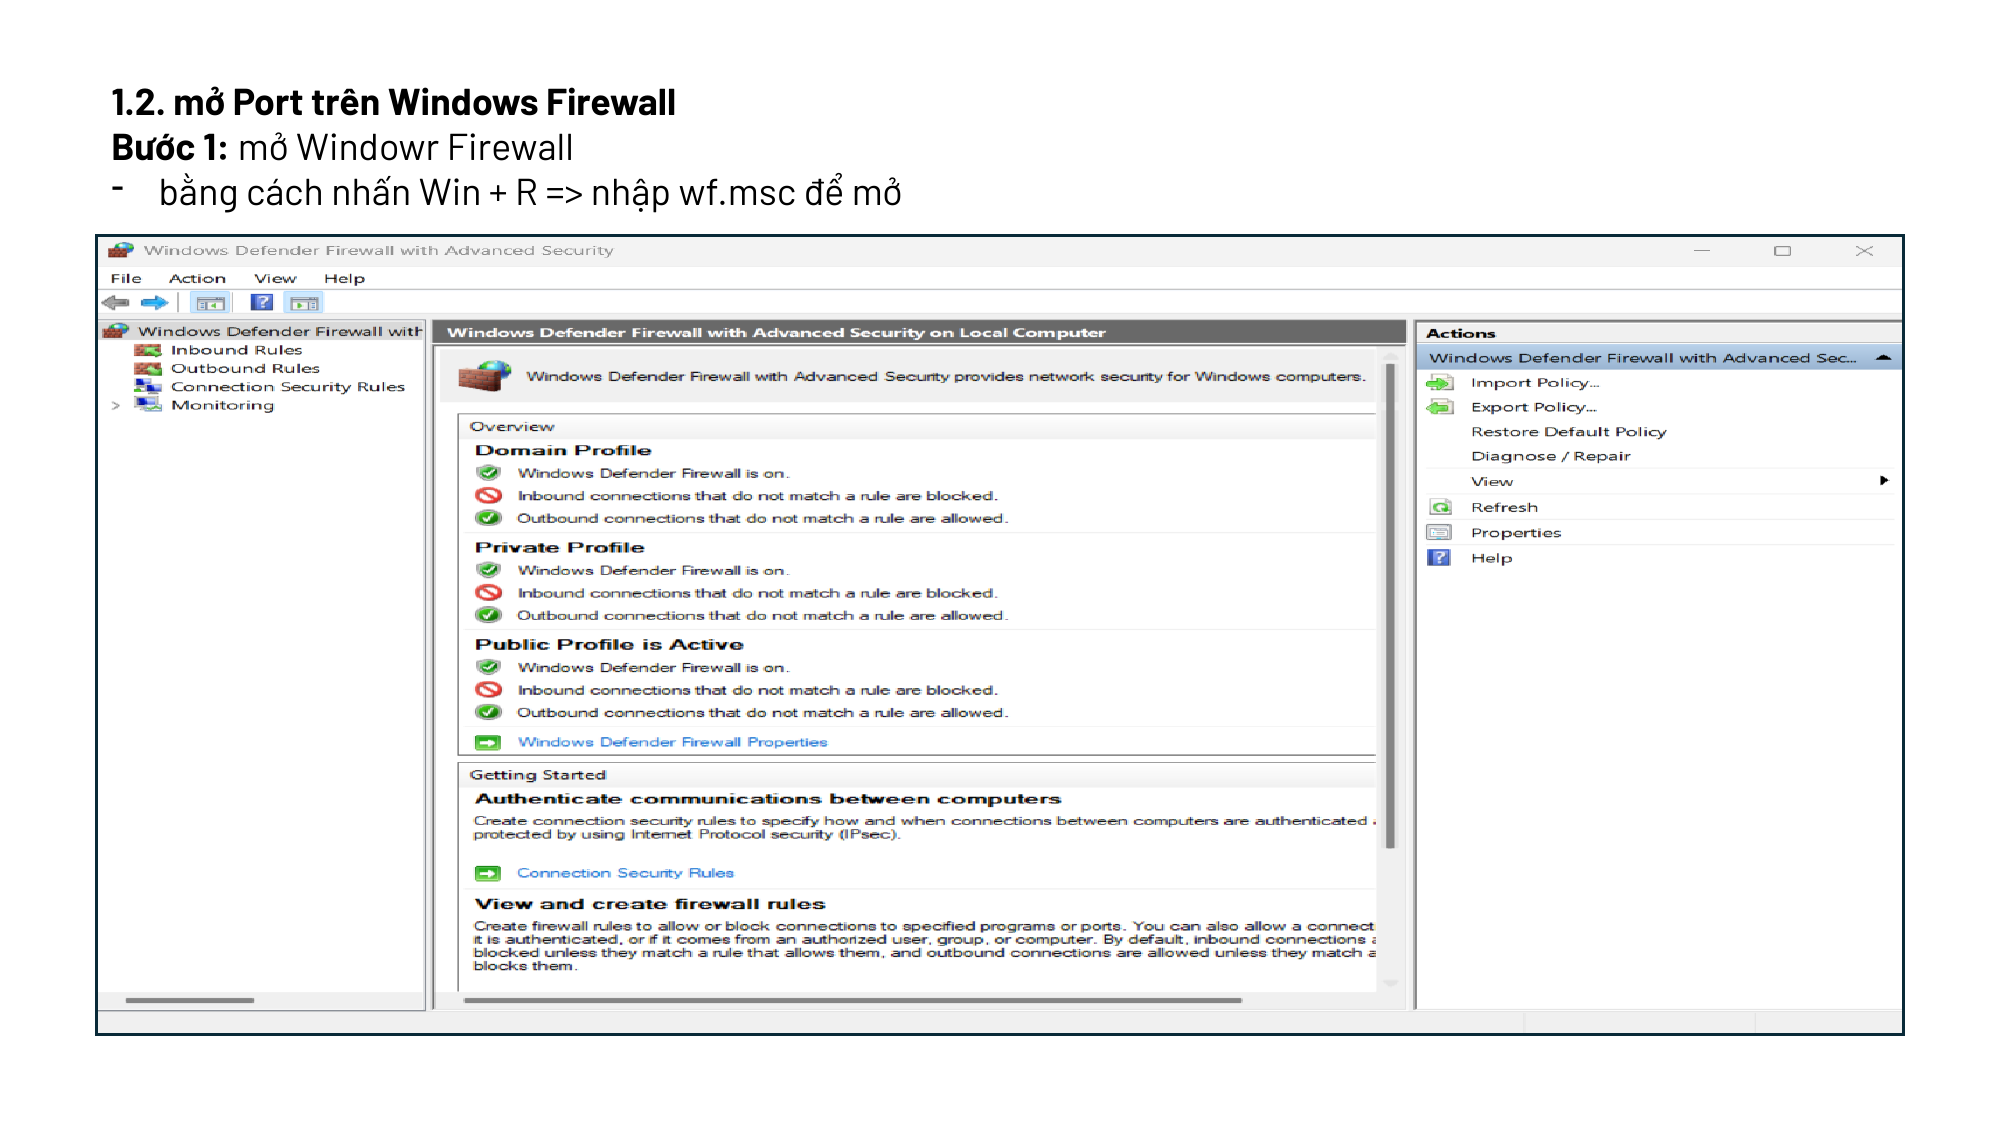

1.2. mở Port trên Windows Firewall
Bước 1: mở Windowr Firewall
bằng cách nhấn Win + R => nhập wf.msc để mở